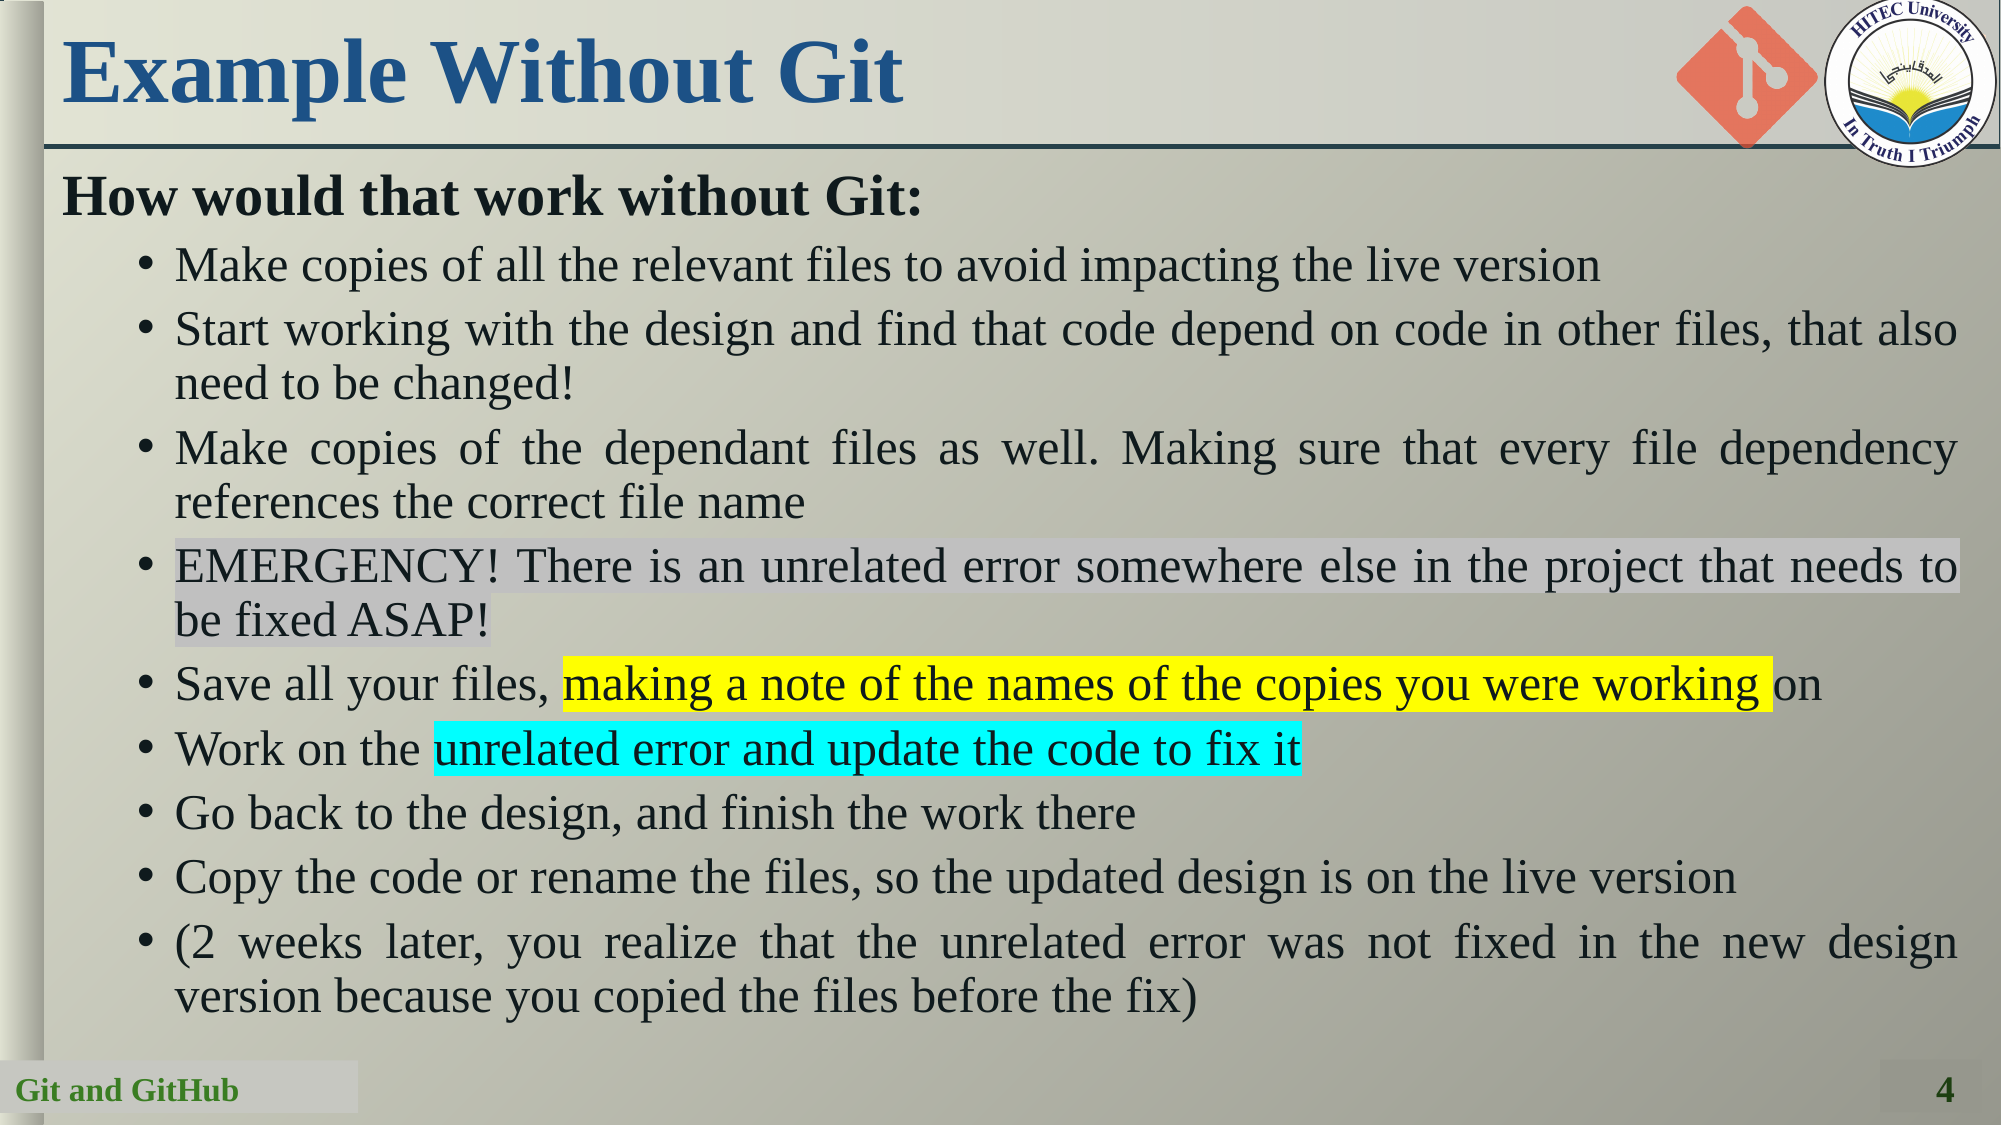

# Example Without Git
How would that work without Git:
Make copies of all the relevant files to avoid impacting the live version
Start working with the design and find that code depend on code in other files, that also need to be changed!
Make copies of the dependant files as well. Making sure that every file dependency references the correct file name
EMERGENCY! There is an unrelated error somewhere else in the project that needs to be fixed ASAP!
Save all your files, making a note of the names of the copies you were working on
Work on the unrelated error and update the code to fix it
Go back to the design, and finish the work there
Copy the code or rename the files, so the updated design is on the live version
(2 weeks later, you realize that the unrelated error was not fixed in the new design version because you copied the files before the fix)
4